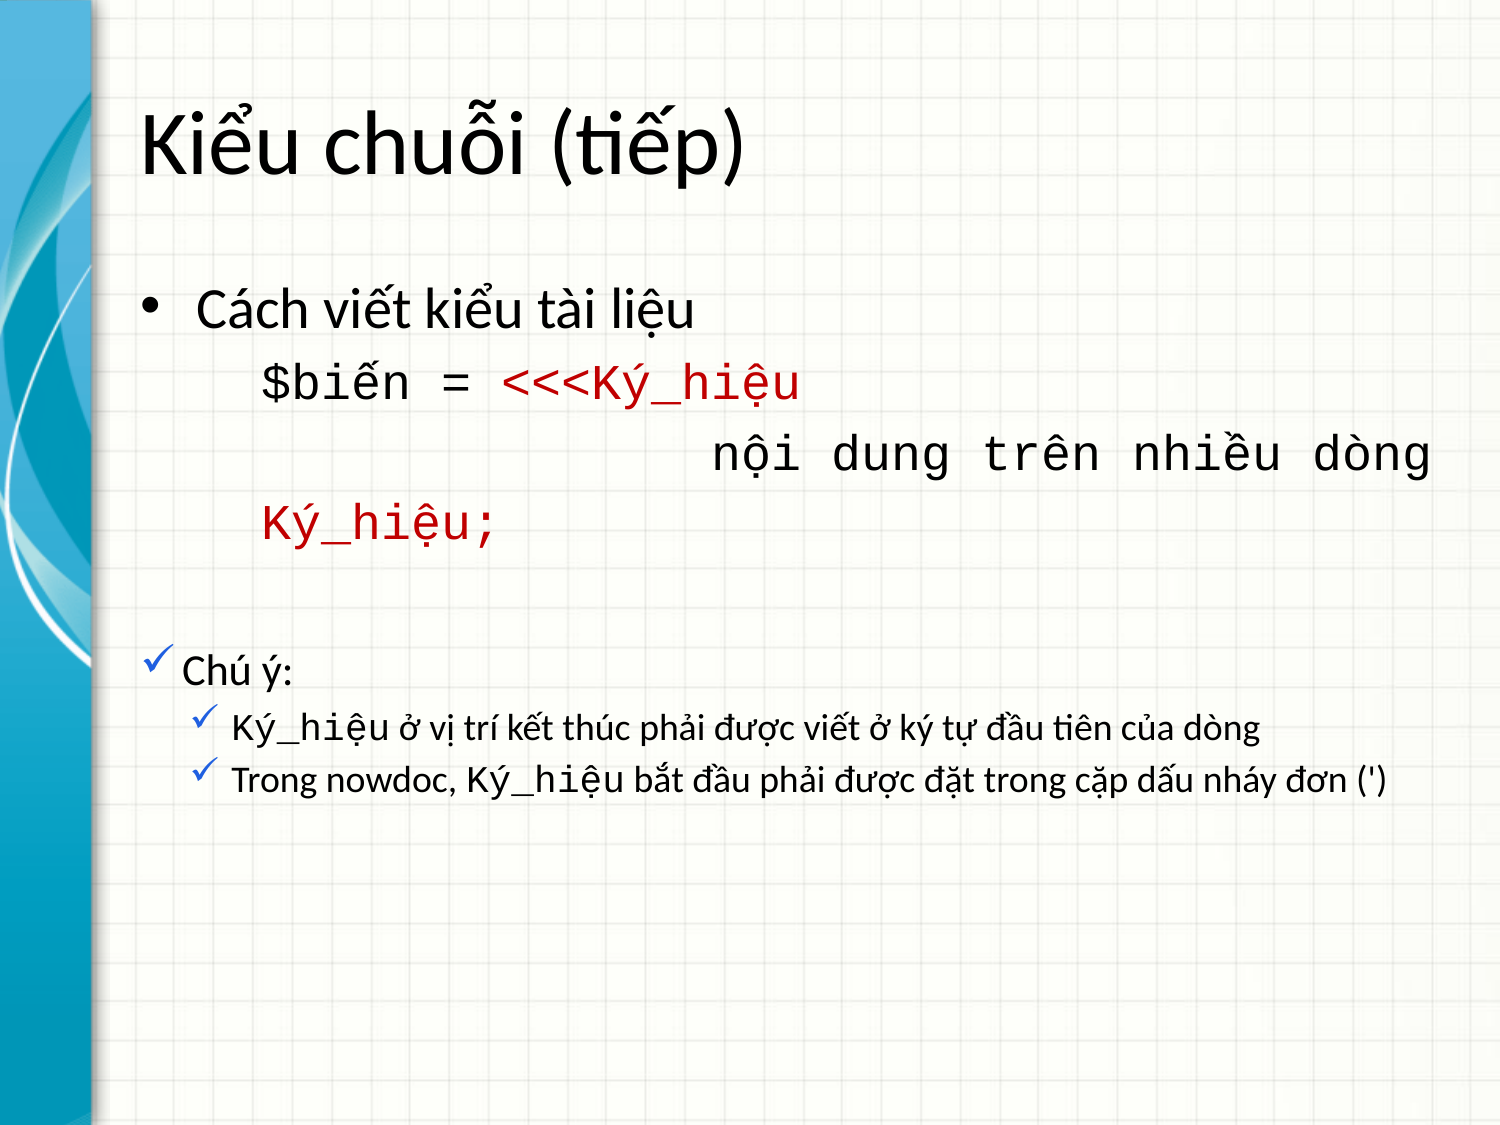

# Kiểu chuỗi (tiếp)
Cách viết kiểu tài liệu
	$biến = <<<Ký_hiệu
				nội dung trên nhiều dòng
	Ký_hiệu;

Chú ý:
Ký_hiệu ở vị trí kết thúc phải được viết ở ký tự đầu tiên của dòng
Trong nowdoc, Ký_hiệu bắt đầu phải được đặt trong cặp dấu nháy đơn (')